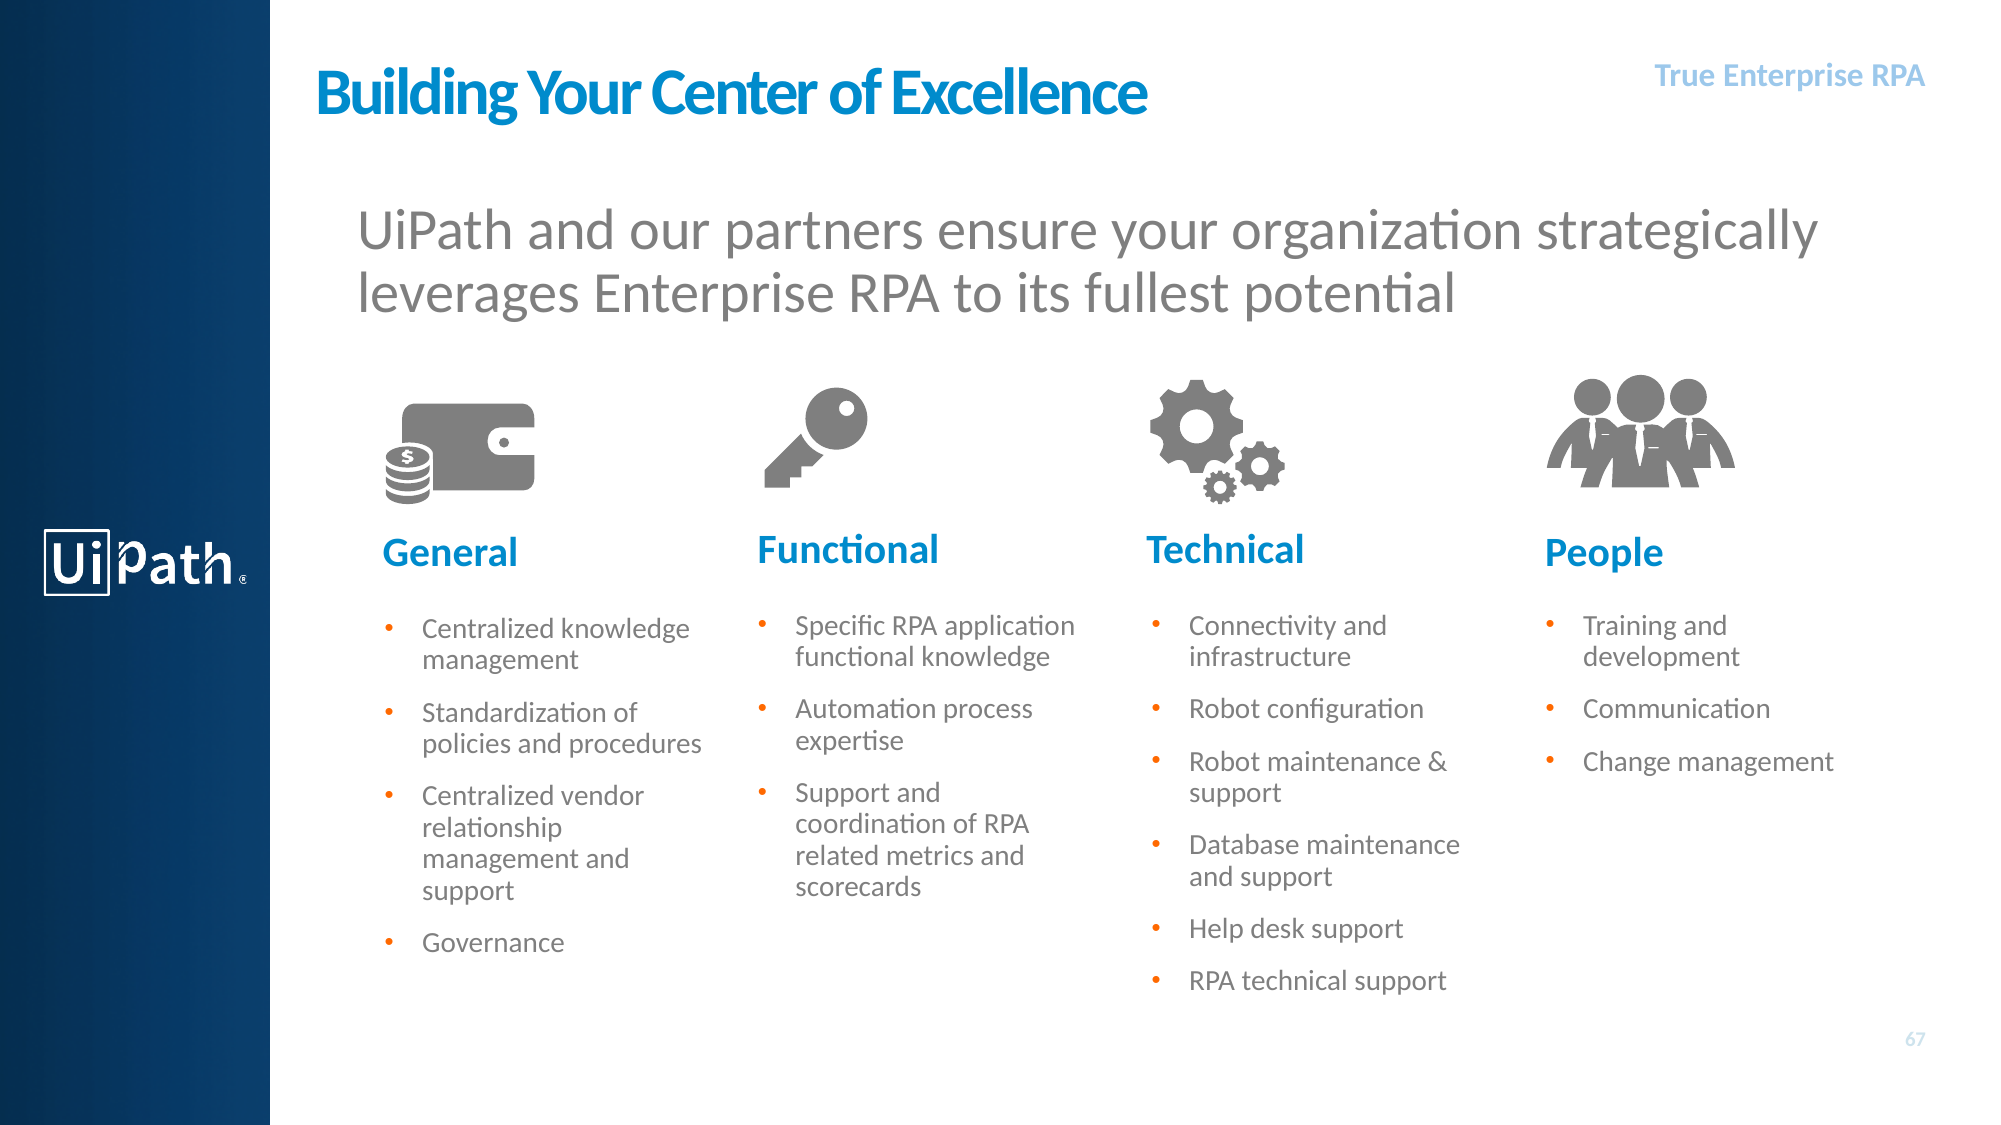

# Building Your Center of Excellence
UiPath and our partners ensure your organization strategically leverages Enterprise RPA to its fullest potential

Functional
Technical
People
General
Specific RPA application functional knowledge
Automation process expertise
Support and coordination of RPA related metrics and scorecards
Connectivity and infrastructure
Robot configuration
Robot maintenance & support
Database maintenance and support
Help desk support
RPA technical support
Training and development
Communication
Change management
Centralized knowledge management
Standardization of policies and procedures
Centralized vendor relationship management and support
Governance